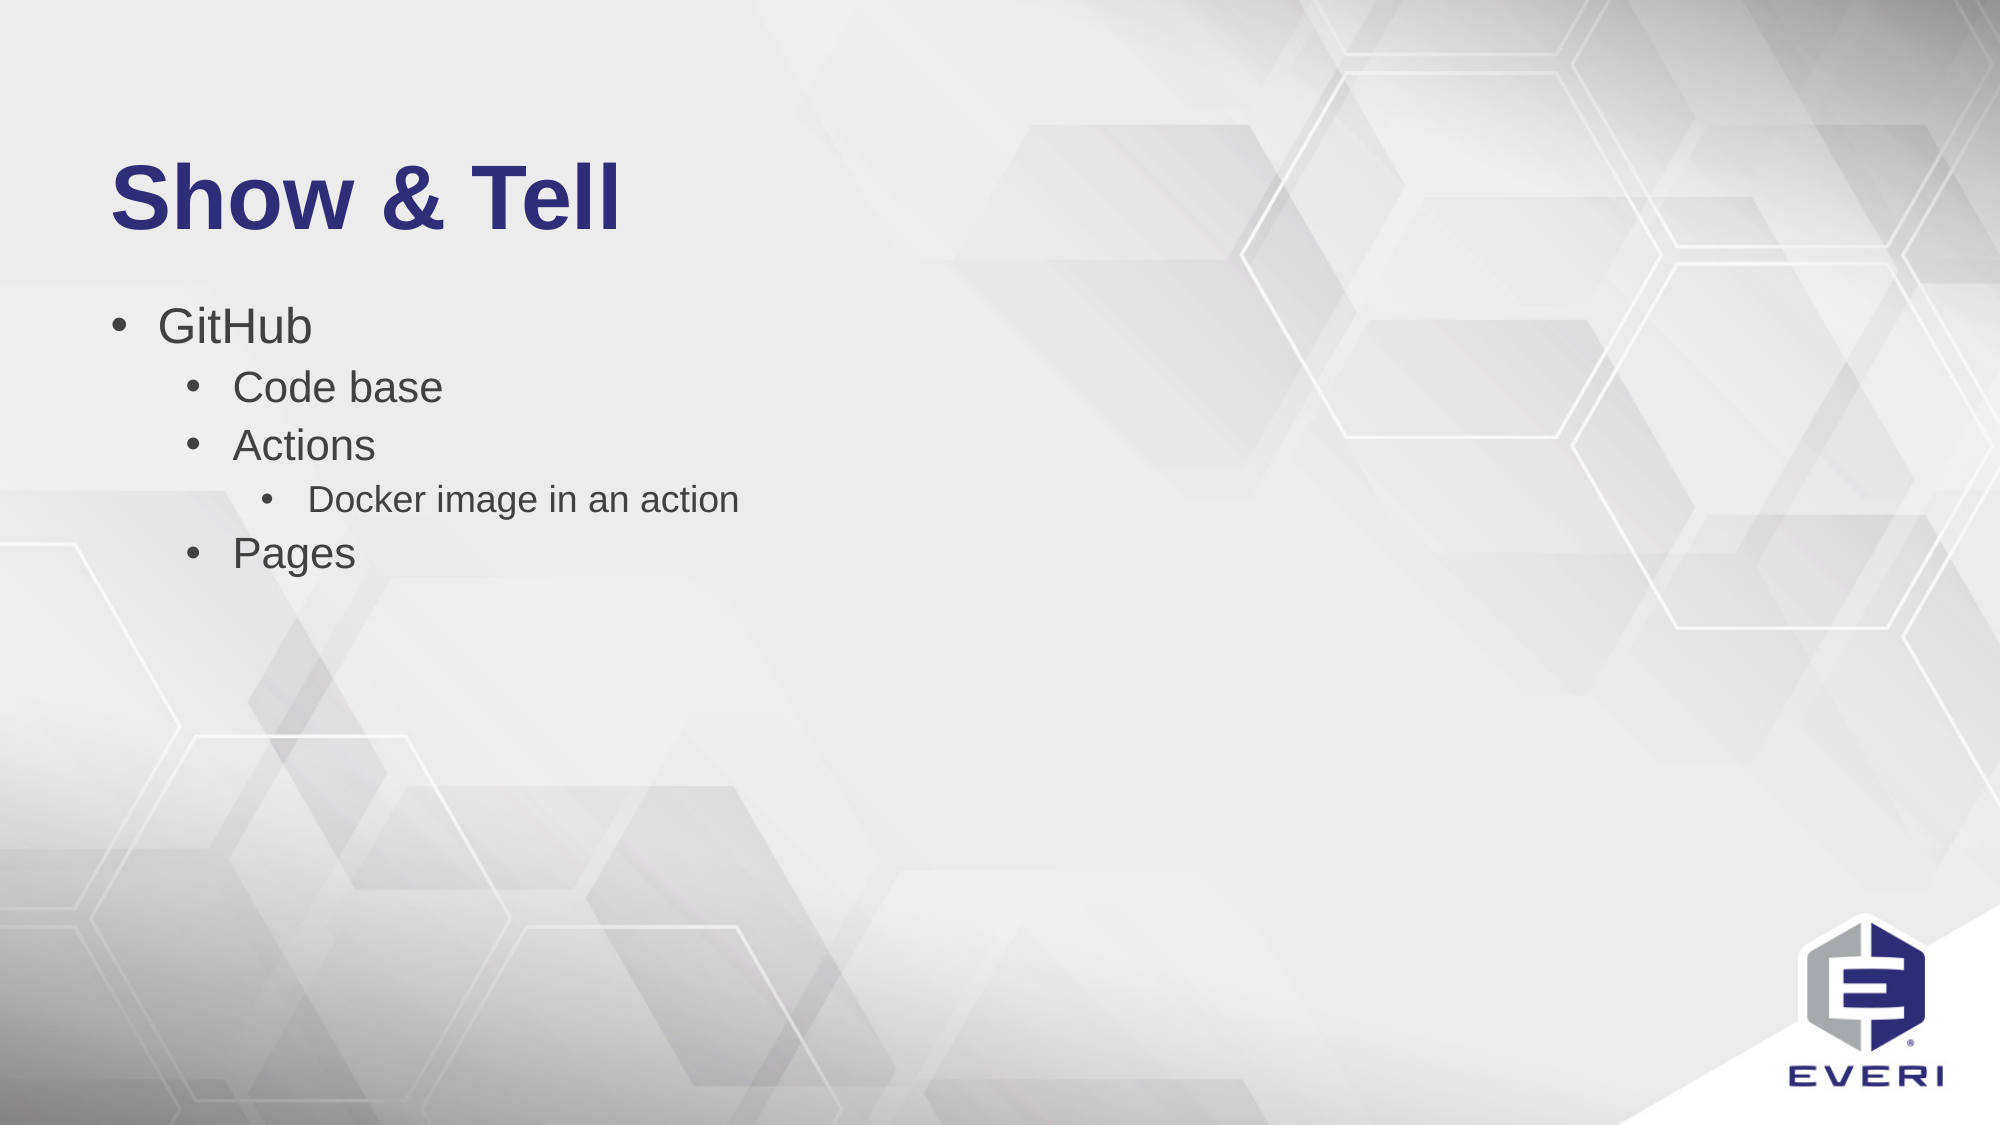

# Show & Tell
GitHub
Code base
Actions
Docker image in an action
Pages